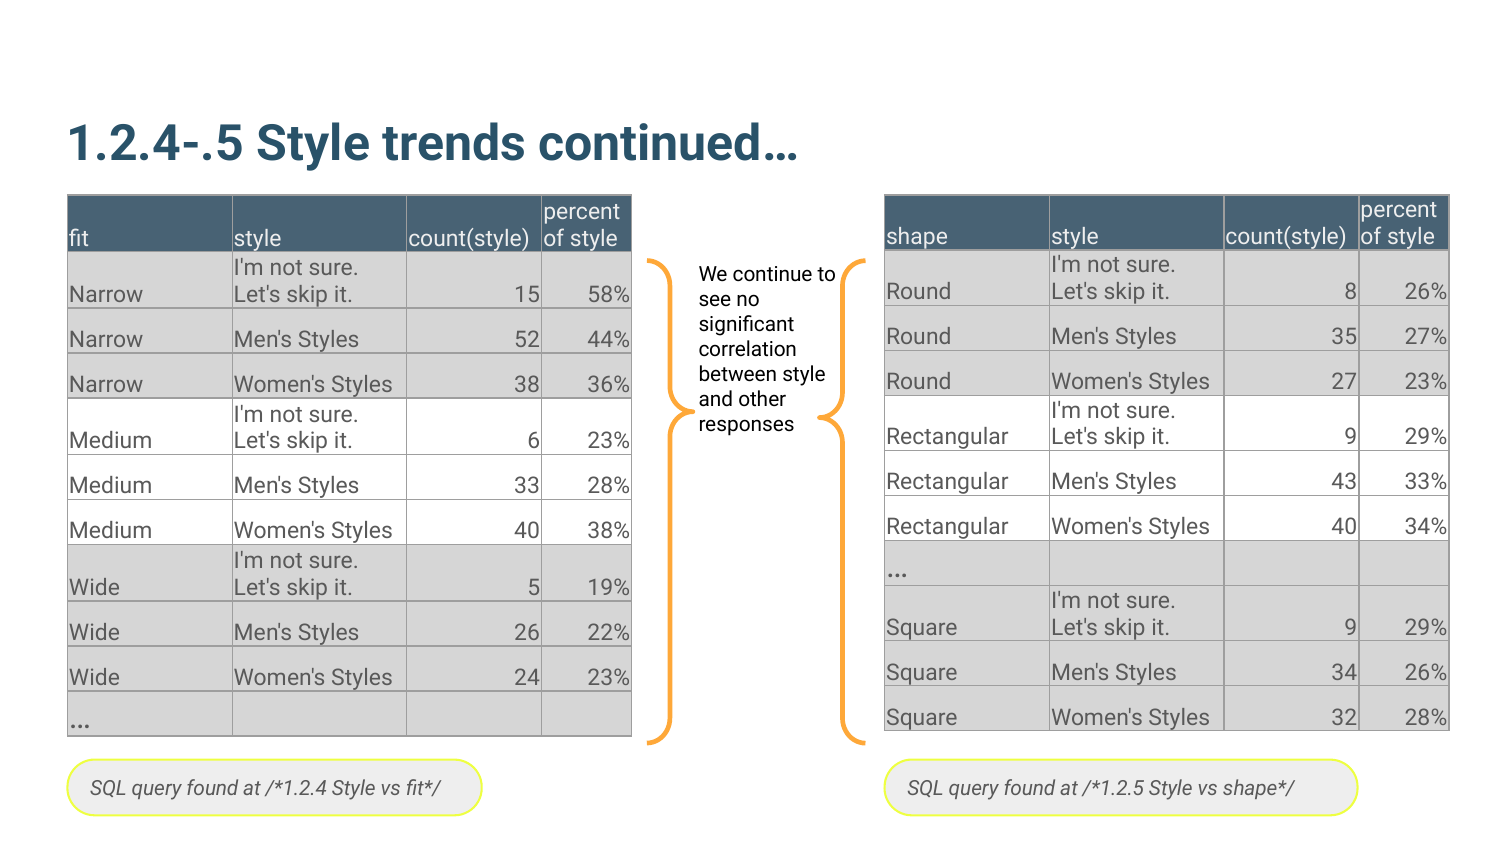

1.2.4-.5 Style trends continued…
| fit | style | count(style) | percent of style |
| --- | --- | --- | --- |
| Narrow | I'm not sure. Let's skip it. | 15 | 58% |
| Narrow | Men's Styles | 52 | 44% |
| Narrow | Women's Styles | 38 | 36% |
| Medium | I'm not sure. Let's skip it. | 6 | 23% |
| Medium | Men's Styles | 33 | 28% |
| Medium | Women's Styles | 40 | 38% |
| Wide | I'm not sure. Let's skip it. | 5 | 19% |
| Wide | Men's Styles | 26 | 22% |
| Wide | Women's Styles | 24 | 23% |
| … |  |  |  |
| shape | style | count(style) | percent of style |
| --- | --- | --- | --- |
| Round | I'm not sure. Let's skip it. | 8 | 26% |
| Round | Men's Styles | 35 | 27% |
| Round | Women's Styles | 27 | 23% |
| Rectangular | I'm not sure. Let's skip it. | 9 | 29% |
| Rectangular | Men's Styles | 43 | 33% |
| Rectangular | Women's Styles | 40 | 34% |
| … |  |  |  |
| Square | I'm not sure. Let's skip it. | 9 | 29% |
| Square | Men's Styles | 34 | 26% |
| Square | Women's Styles | 32 | 28% |
We continue to see no significant correlation between style and other responses

SQL query found at /*1.2.4 Style vs fit*/
SQL query found at /*1.2.5 Style vs shape*/